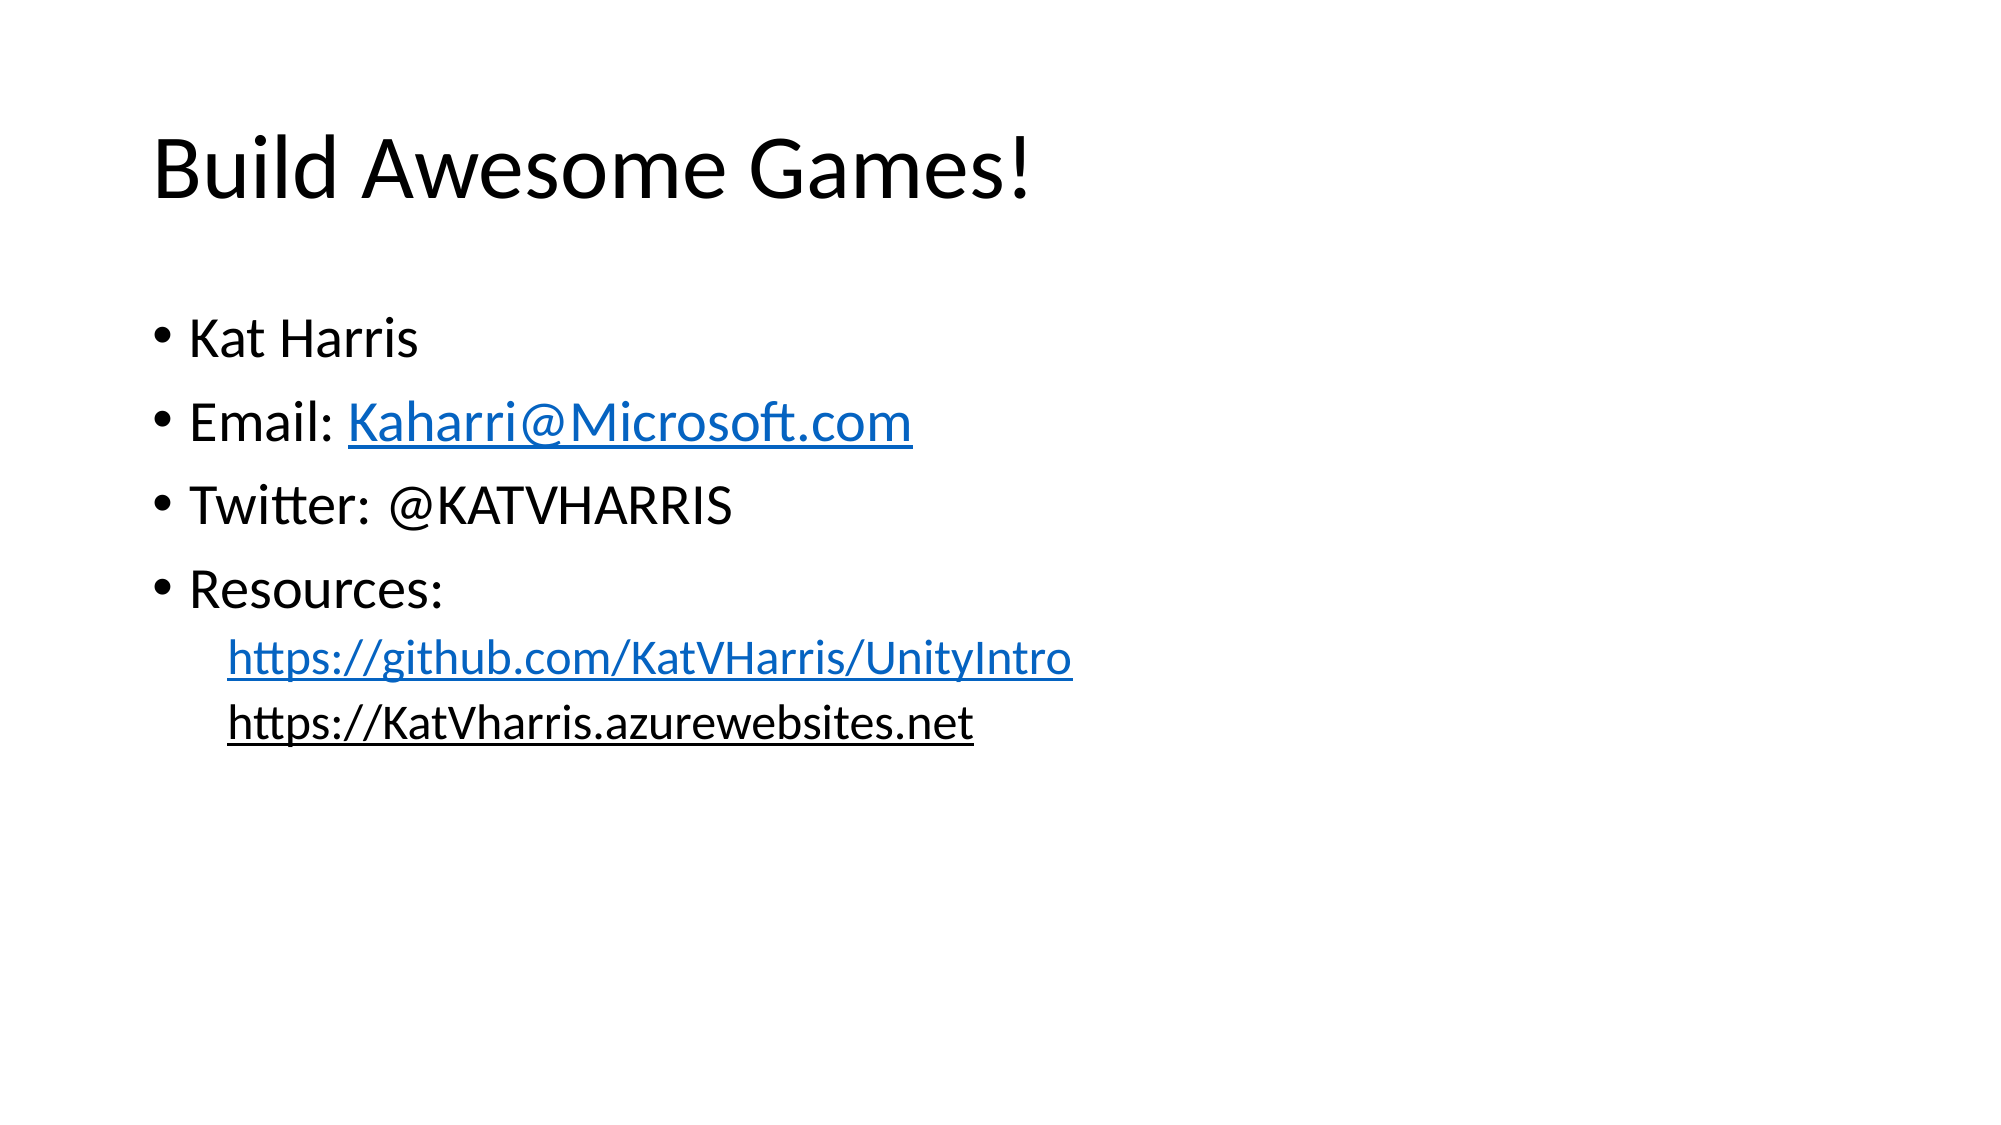

# Build Awesome Games!
Kat Harris
Email: Kaharri@Microsoft.com
Twitter: @KATVHARRIS
Resources:
https://github.com/KatVHarris/UnityIntro
https://KatVharris.azurewebsites.net